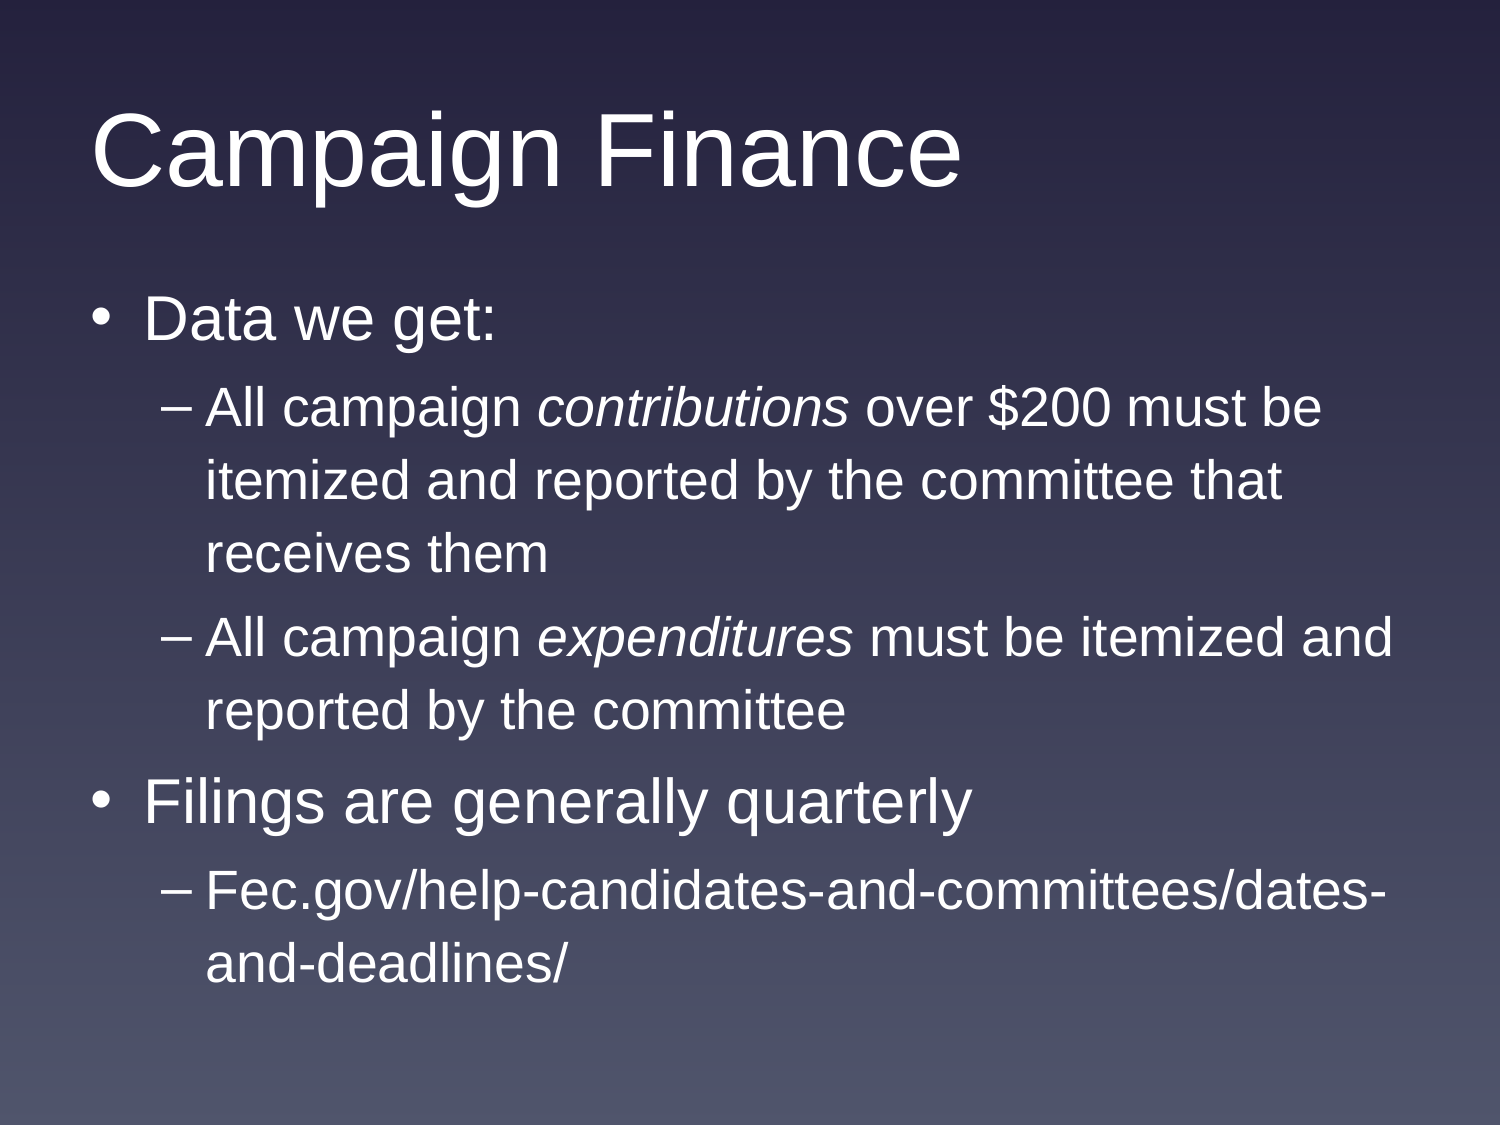

# Campaign Finance
Data we get:
All campaign contributions over $200 must be itemized and reported by the committee that receives them
All campaign expenditures must be itemized and reported by the committee
Filings are generally quarterly
Fec.gov/help-candidates-and-committees/dates-and-deadlines/